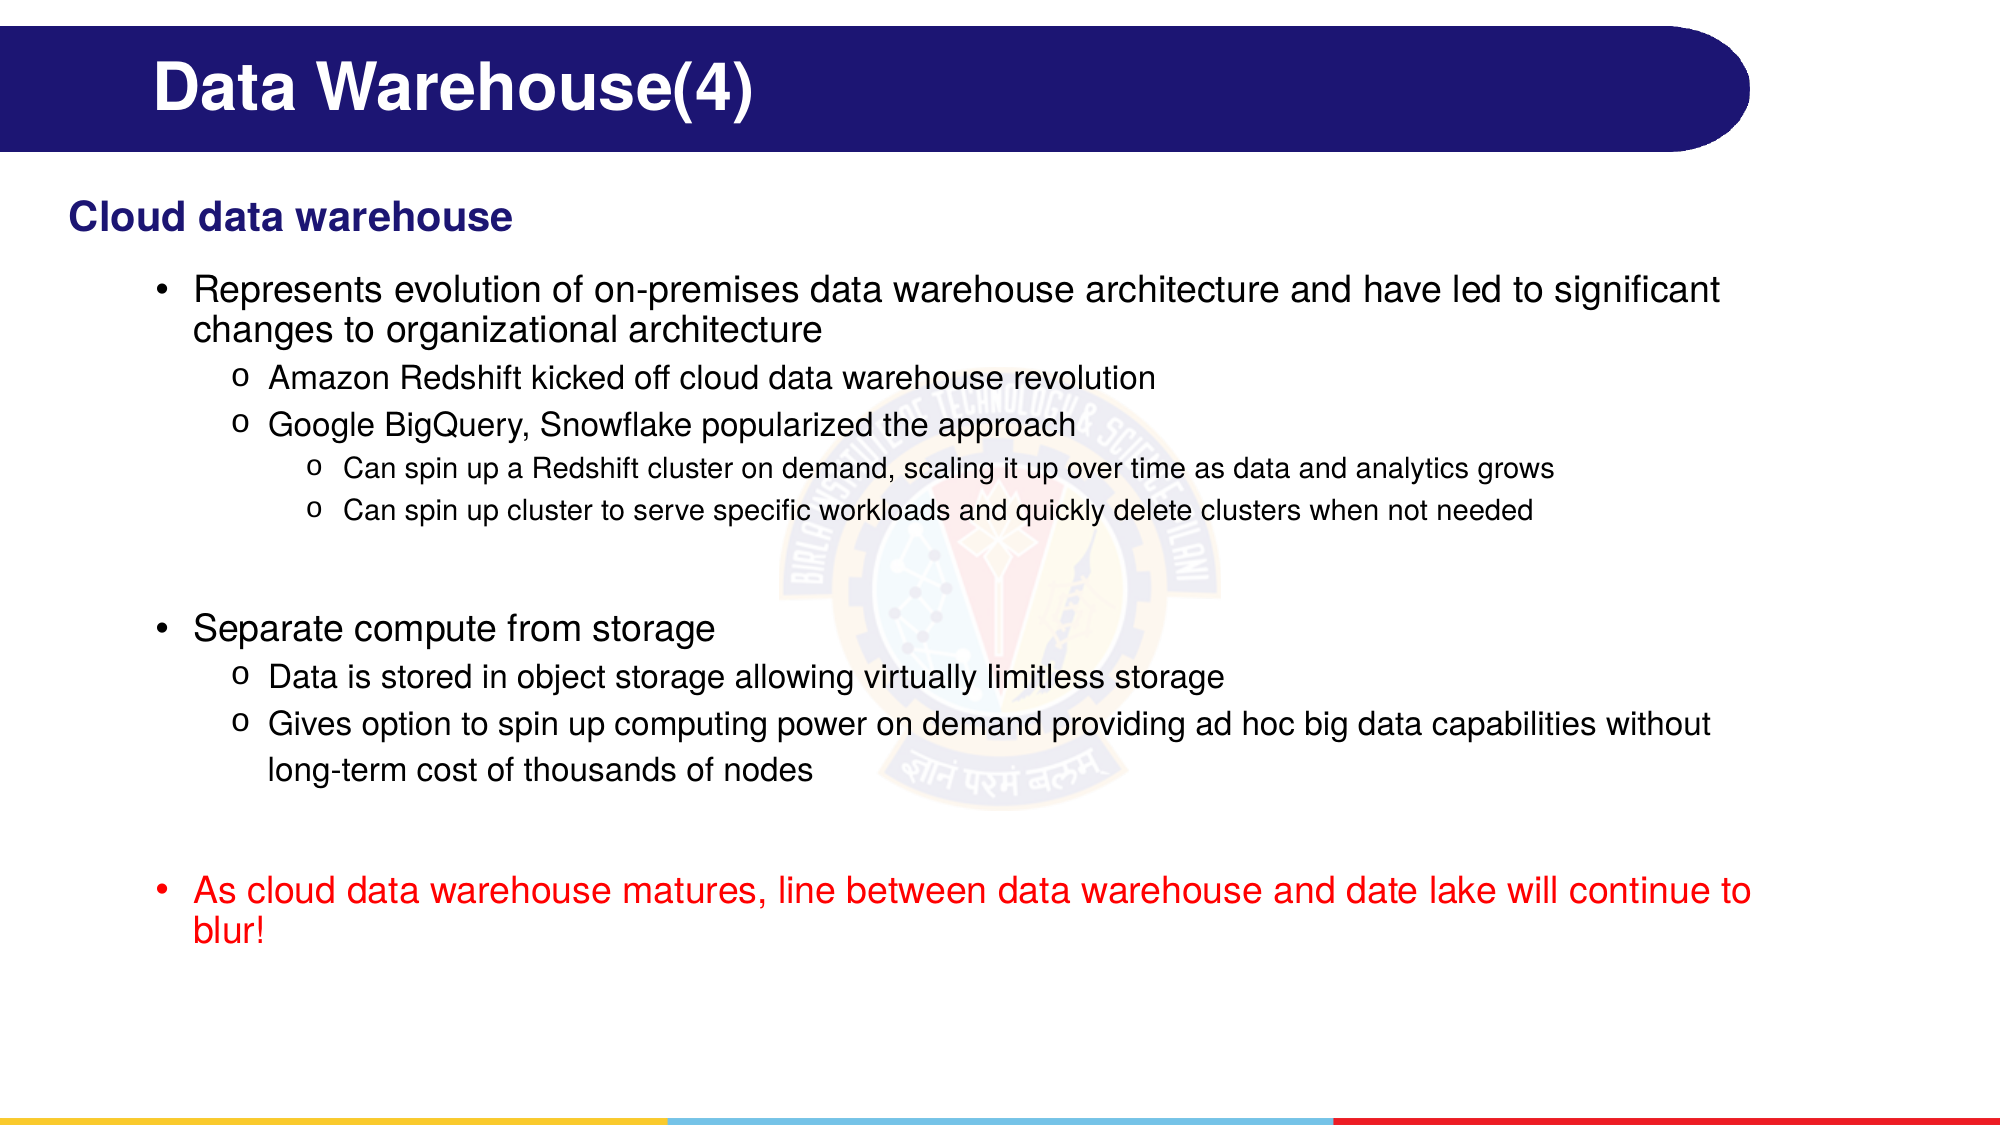

# Data Warehouse(4)
Cloud data warehouse
Represents evolution of on-premises data warehouse architecture and have led to significant changes to organizational architecture
Amazon Redshift kicked off cloud data warehouse revolution
Google BigQuery, Snowflake popularized the approach
Can spin up a Redshift cluster on demand, scaling it up over time as data and analytics grows
Can spin up cluster to serve specific workloads and quickly delete clusters when not needed

Separate compute from storage
Data is stored in object storage allowing virtually limitless storage
Gives option to spin up computing power on demand providing ad hoc big data capabilities without
    long-term cost of thousands of nodes

As cloud data warehouse matures, line between data warehouse and date lake will continue to blur!